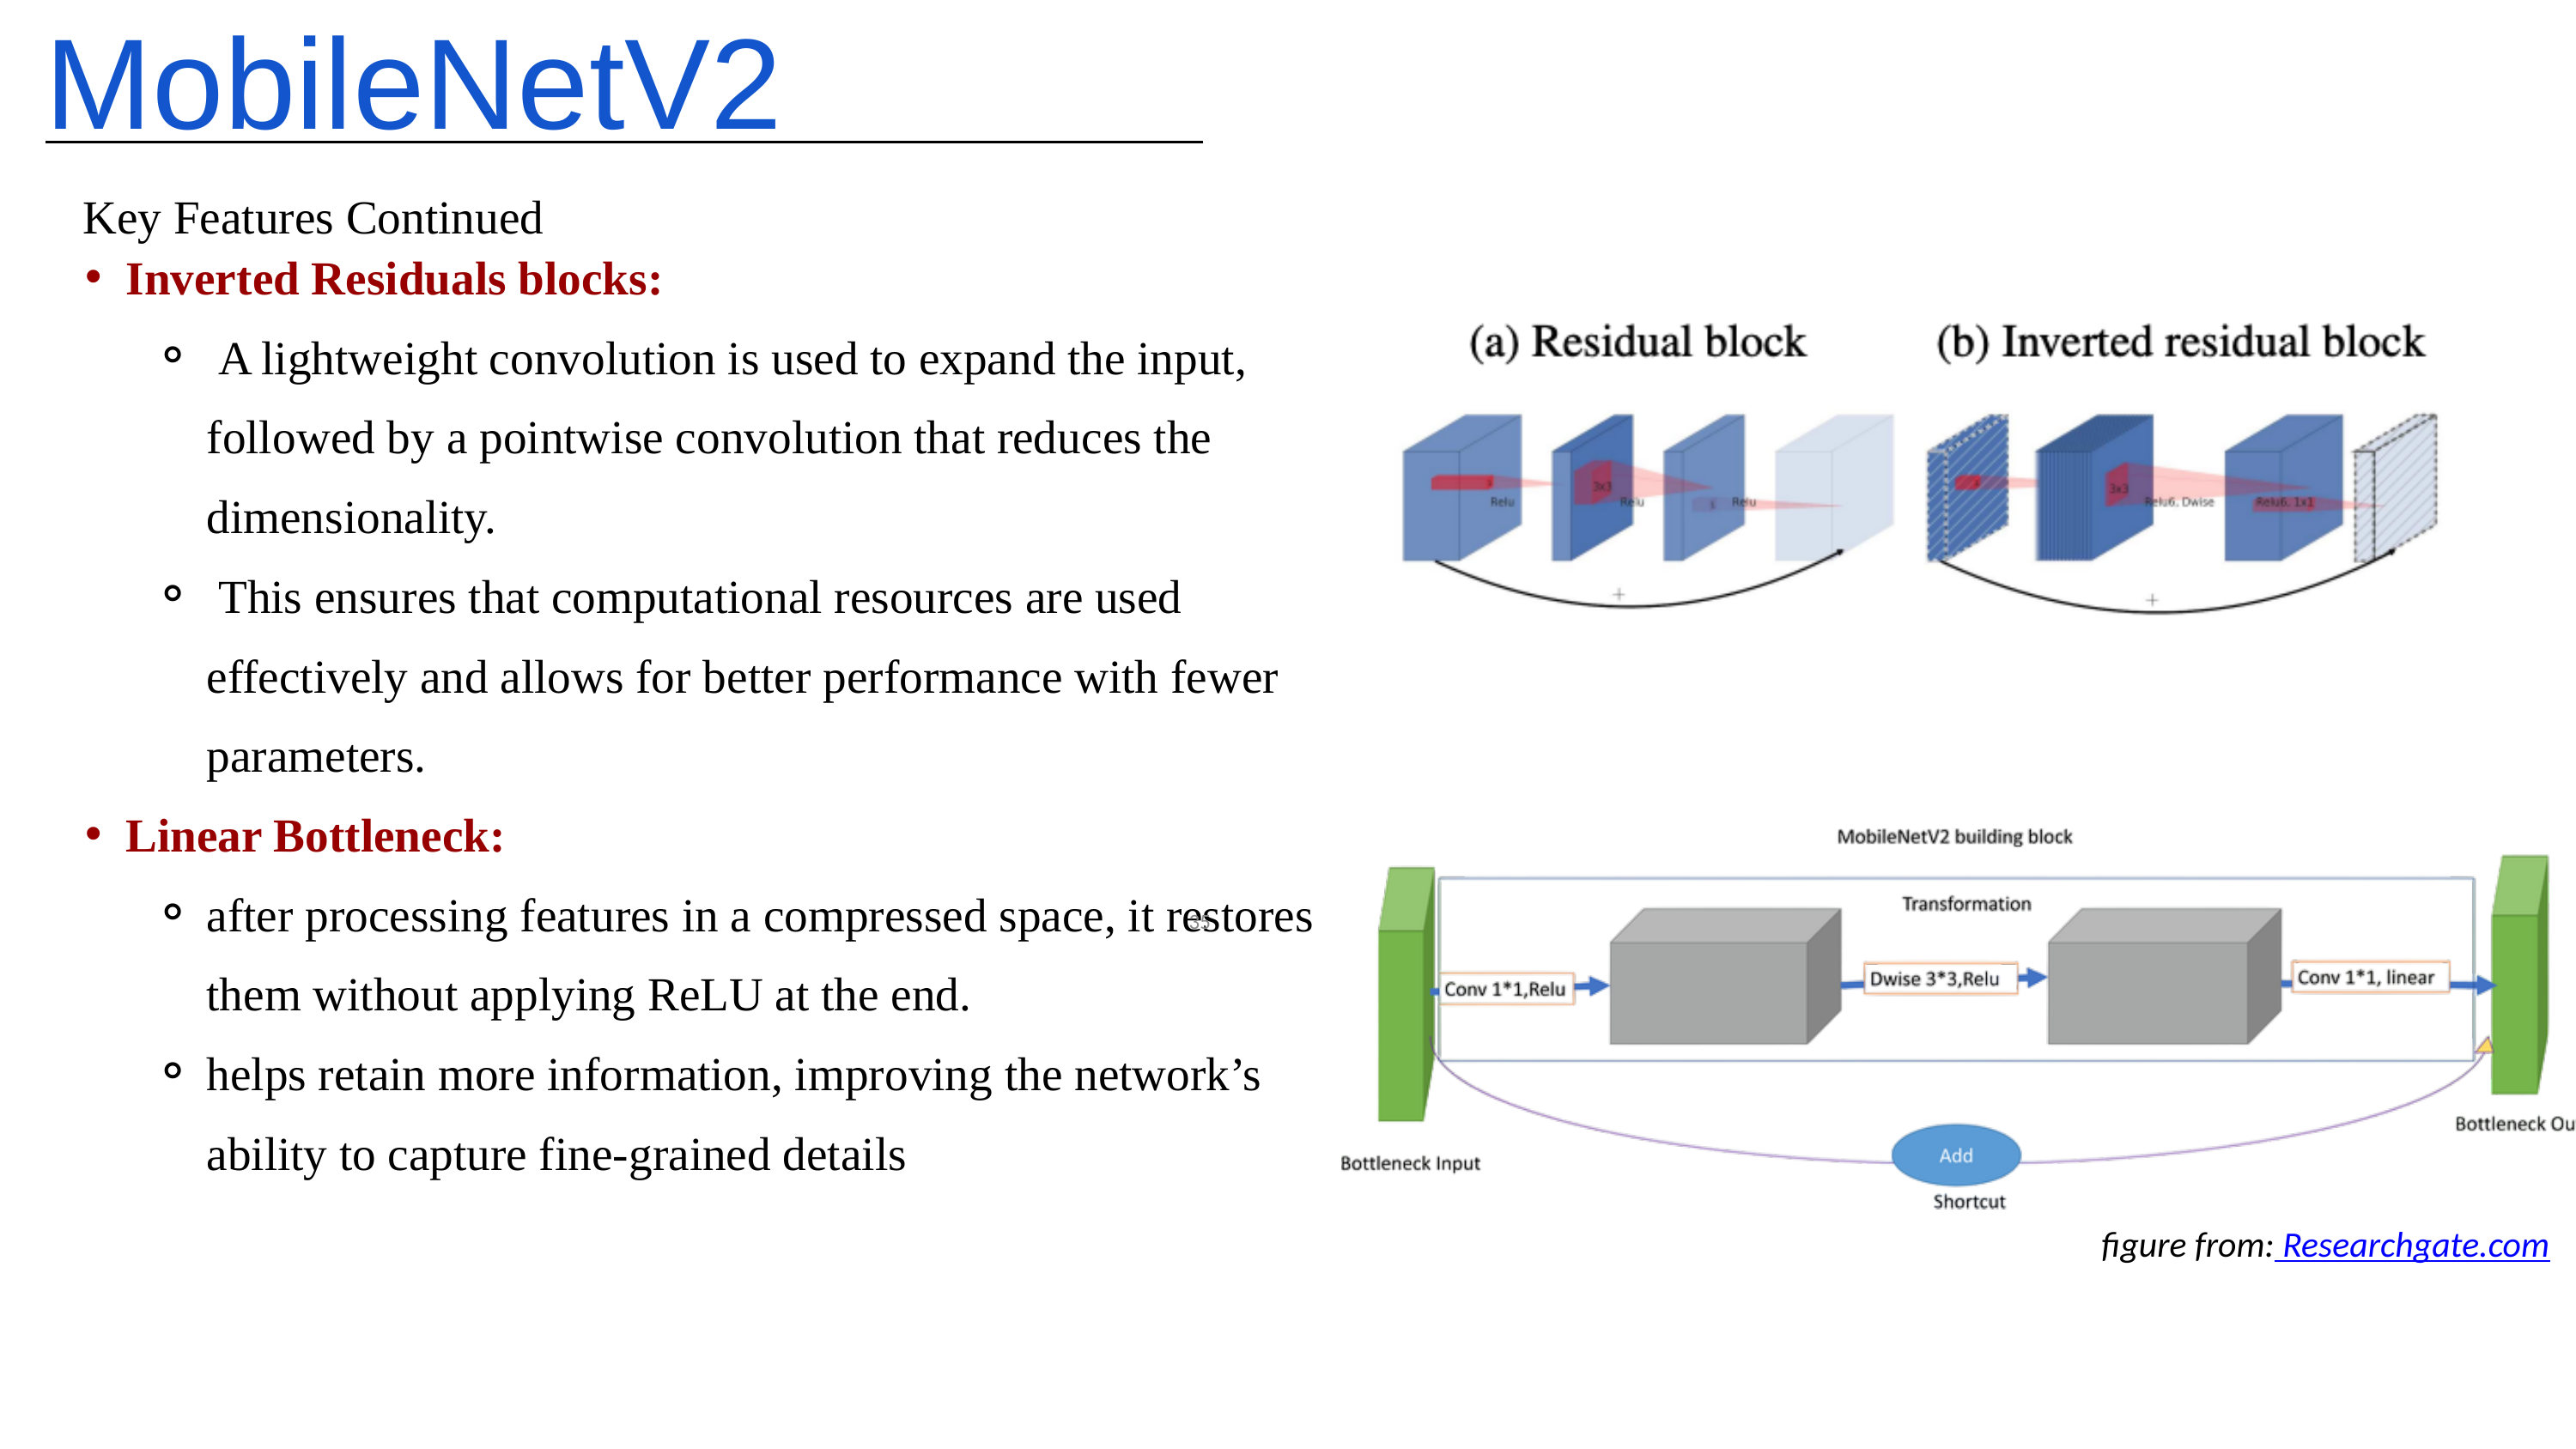

MobileNetV2
Key Features Continued

Inverted Residuals blocks:
 A lightweight convolution is used to expand the input, followed by a pointwise convolution that reduces the dimensionality.
 This ensures that computational resources are used effectively and allows for better performance with fewer parameters.
Linear Bottleneck:
after processing features in a compressed space, it restores them without applying ReLU at the end.
helps retain more information, improving the network’s ability to capture fine-grained details

35
figure from: Researchgate.com